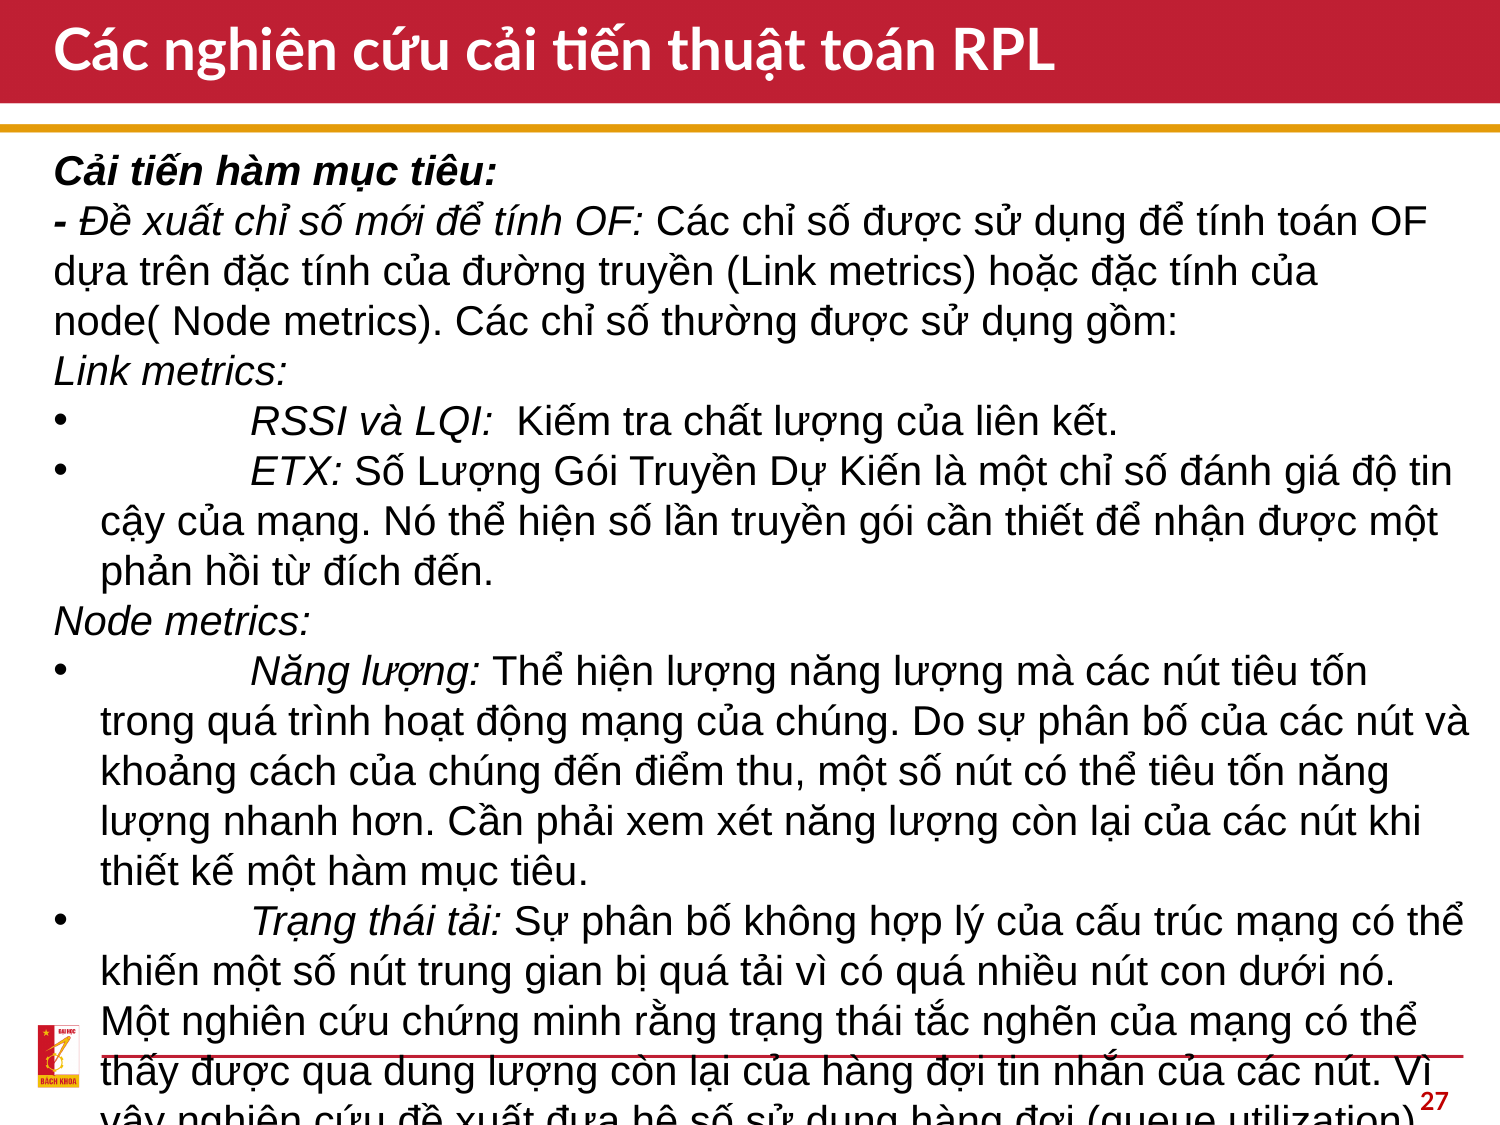

# Các nghiên cứu cải tiến thuật toán RPL
Cải tiến hàm mục tiêu:
- Đề xuất chỉ số mới để tính OF: Các chỉ số được sử dụng để tính toán OF dựa trên đặc tính của đường truyền (Link metrics) hoặc đặc tính của node( Node metrics). Các chỉ số thường được sử dụng gồm:
Link metrics:
	RSSI và LQI:  Kiếm tra chất lượng của liên kết.
	ETX: Số Lượng Gói Truyền Dự Kiến là một chỉ số đánh giá độ tin cậy của mạng. Nó thể hiện số lần truyền gói cần thiết để nhận được một phản hồi từ đích đến.
Node metrics:
	Năng lượng: Thể hiện lượng năng lượng mà các nút tiêu tốn trong quá trình hoạt động mạng của chúng. Do sự phân bố của các nút và khoảng cách của chúng đến điểm thu, một số nút có thể tiêu tốn năng lượng nhanh hơn. Cần phải xem xét năng lượng còn lại của các nút khi thiết kế một hàm mục tiêu.
	Trạng thái tải: Sự phân bố không hợp lý của cấu trúc mạng có thể khiến một số nút trung gian bị quá tải vì có quá nhiều nút con dưới nó. Một nghiên cứu chứng minh rằng trạng thái tắc nghẽn của mạng có thể thấy được qua dung lượng còn lại của hàng đợi tin nhắn của các nút. Vì vậy nghiên cứu đề xuất đưa hệ số sử dụng hàng đợi (queue utilization), kết hợp với giá trị ETX để tính hàm mục tiêu.
27